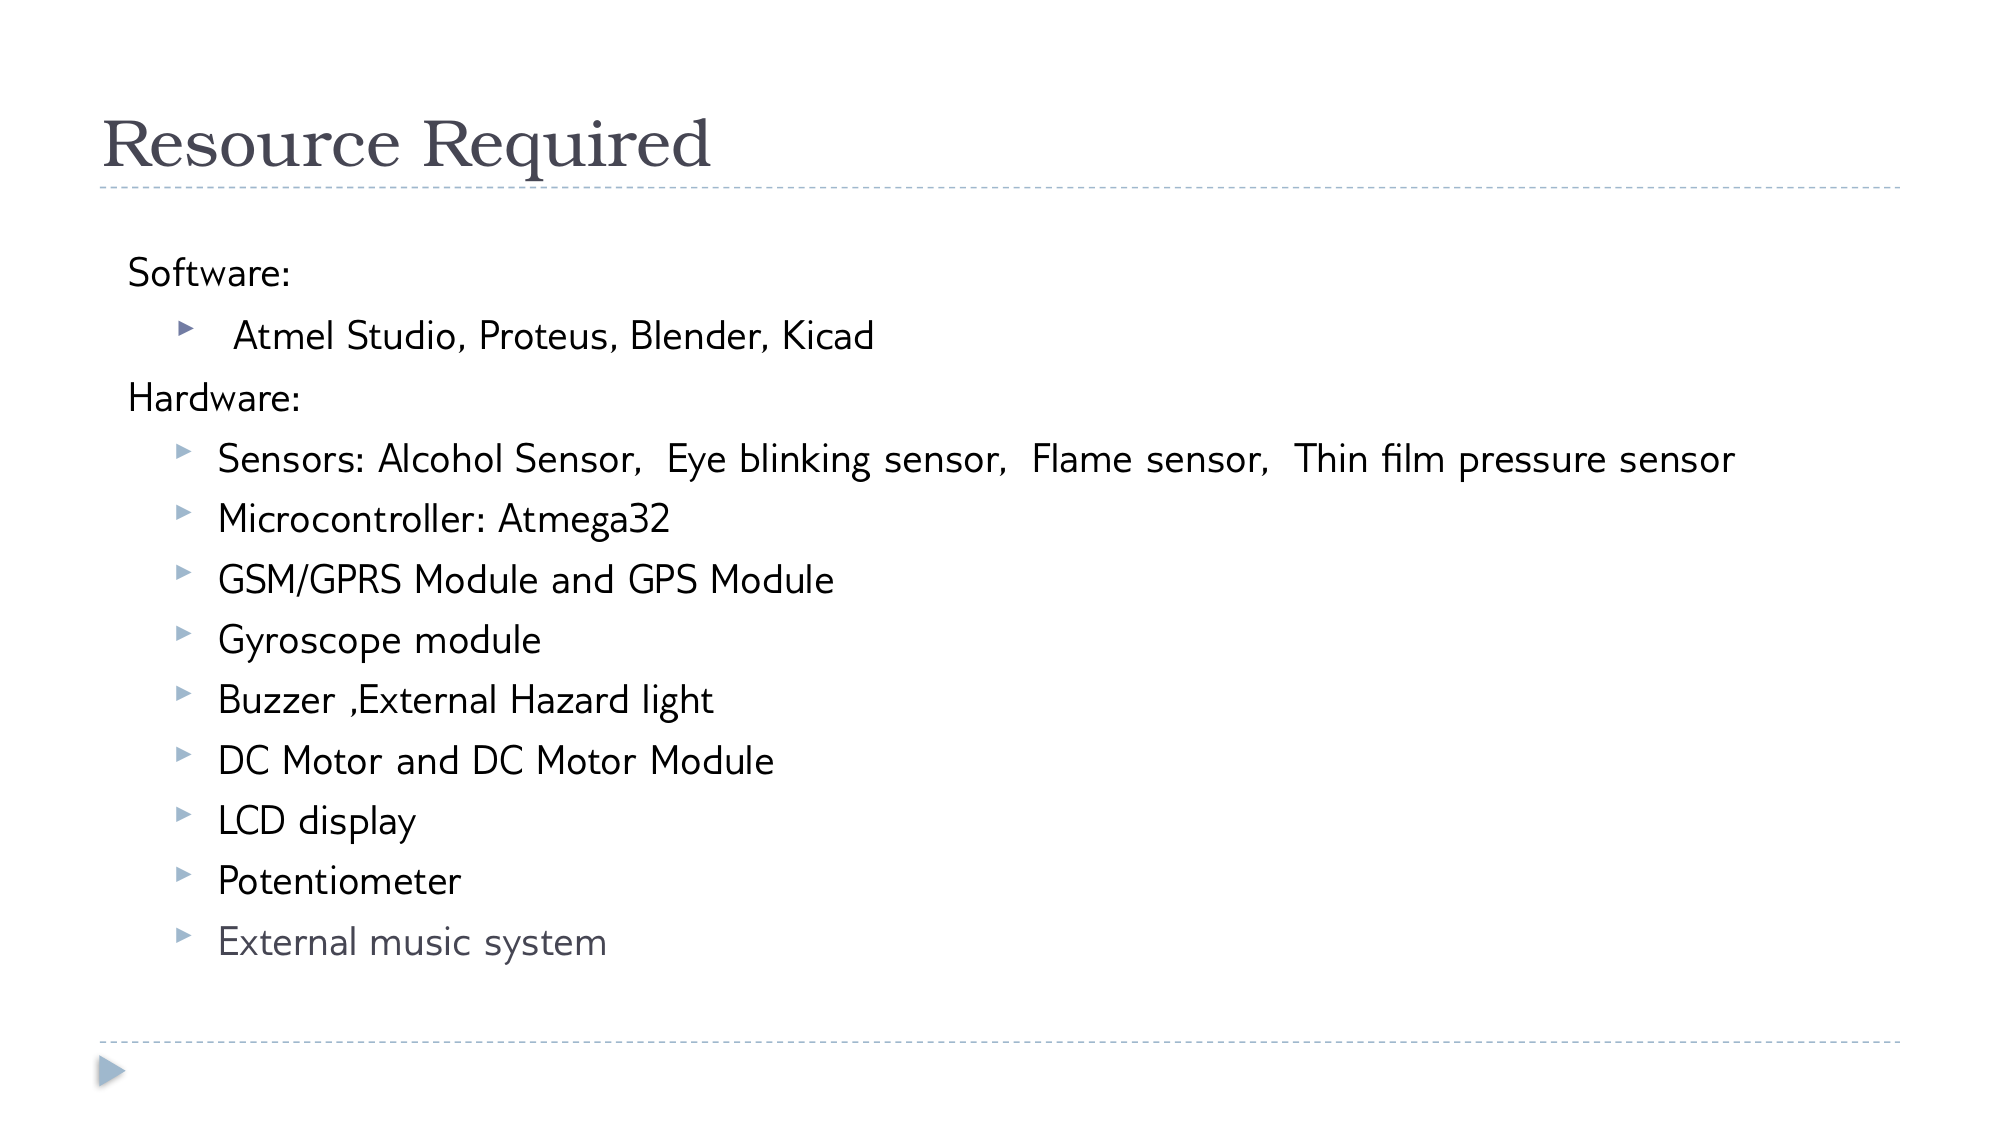

# Resource Required
Software:
 Atmel Studio, Proteus, Blender, Kicad
Hardware:
Sensors: Alcohol Sensor,  Eye blinking sensor,  Flame sensor,  Thin film pressure sensor
Microcontroller: Atmega32
GSM/GPRS Module and GPS Module
Gyroscope module
Buzzer ,External Hazard light
DC Motor and DC Motor Module
LCD display
Potentiometer
External music system